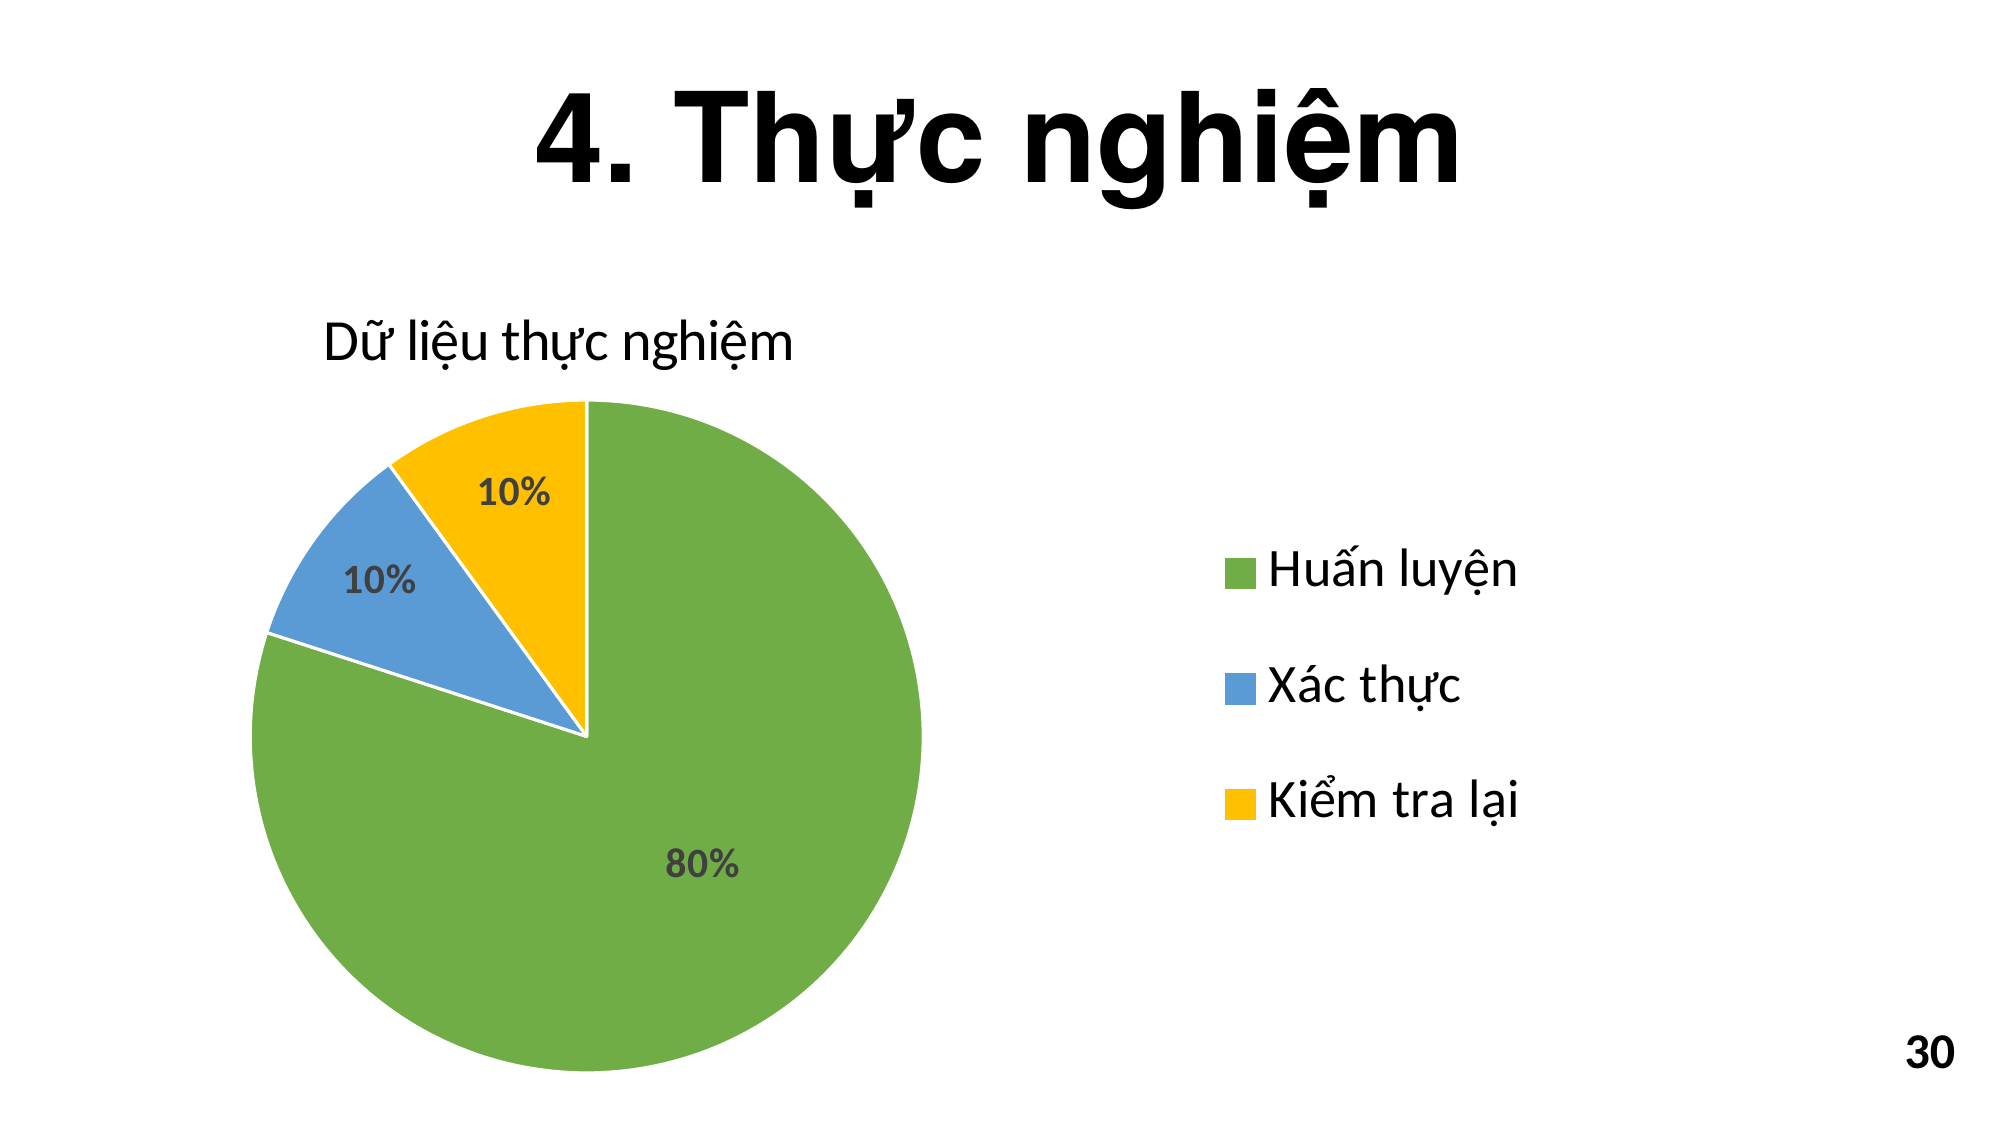

# 4. Thực nghiệm

### Chart: Dữ liệu thực nghiệm

| Category | Dữ liệu thực nghiệm |
|---|---|
| Huấn luyện | 8.0 |
| Xác thực | 1.0 |
| Kiểm tra lại | 1.0 |
30